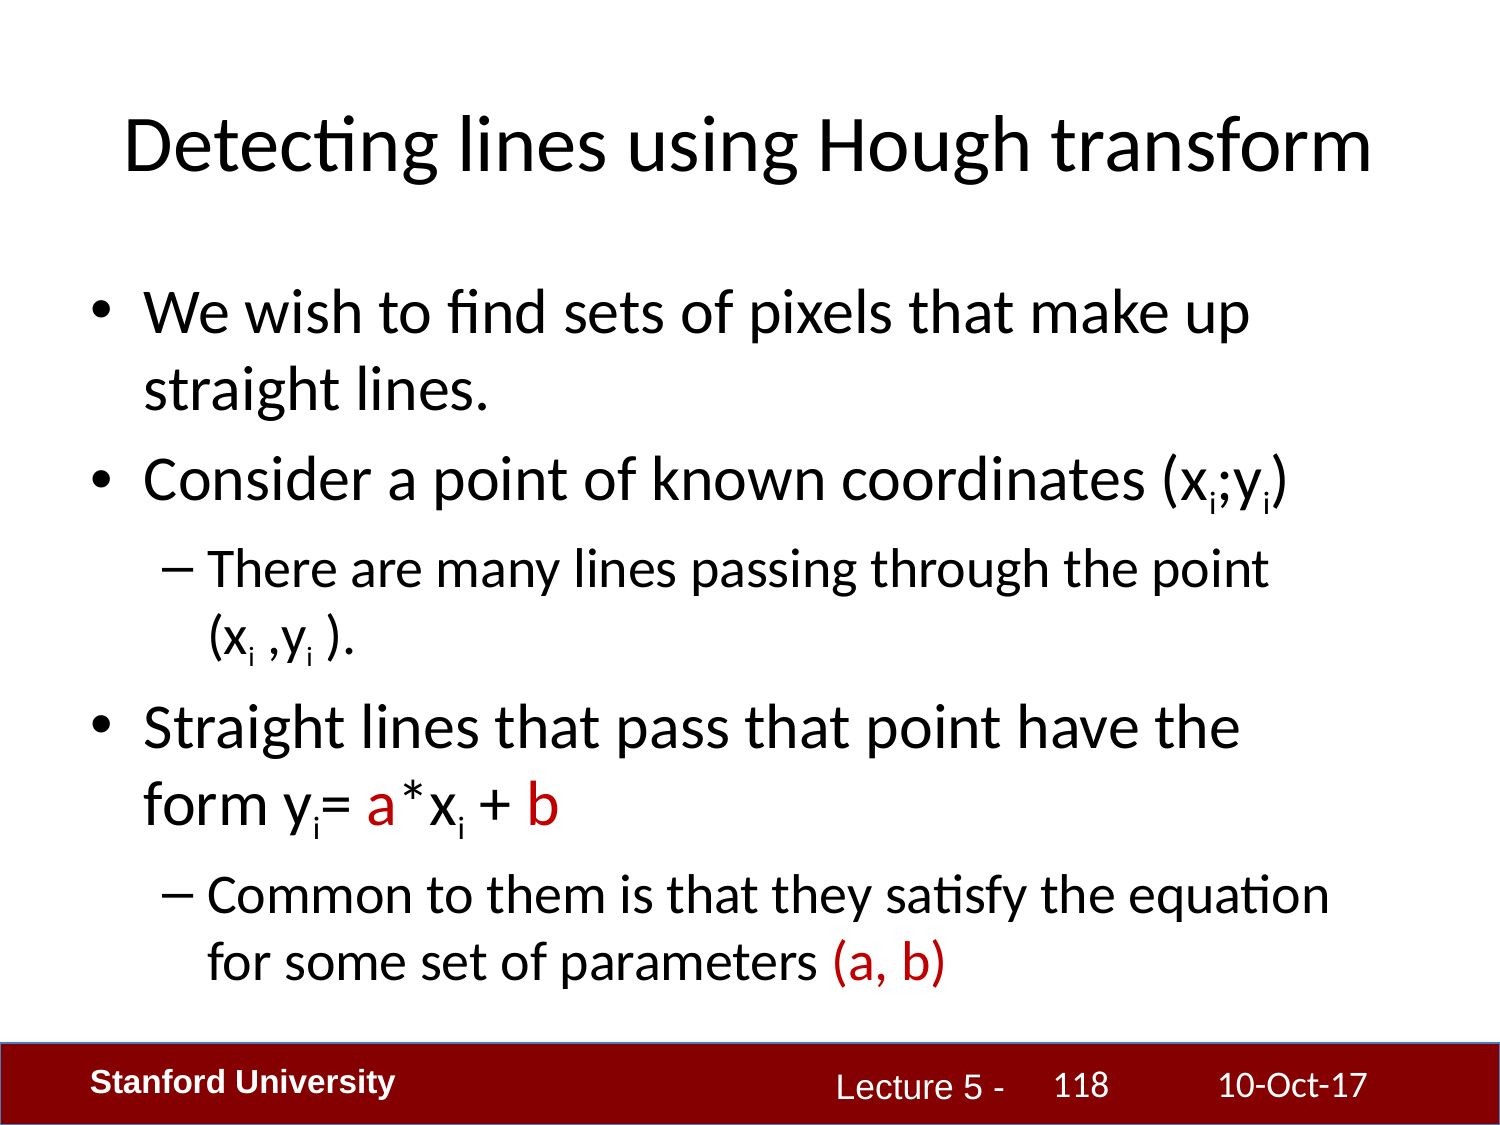

# Detecting lines using Hough transform
We wish to find sets of pixels that make up straight lines.
Consider a point of known coordinates (xi;yi)
There are many lines passing through the point (xi ,yi ).
Straight lines that pass that point have the form yi= a*xi + b
Common to them is that they satisfy the equation for some set of parameters (a, b)
118
10-Oct-17